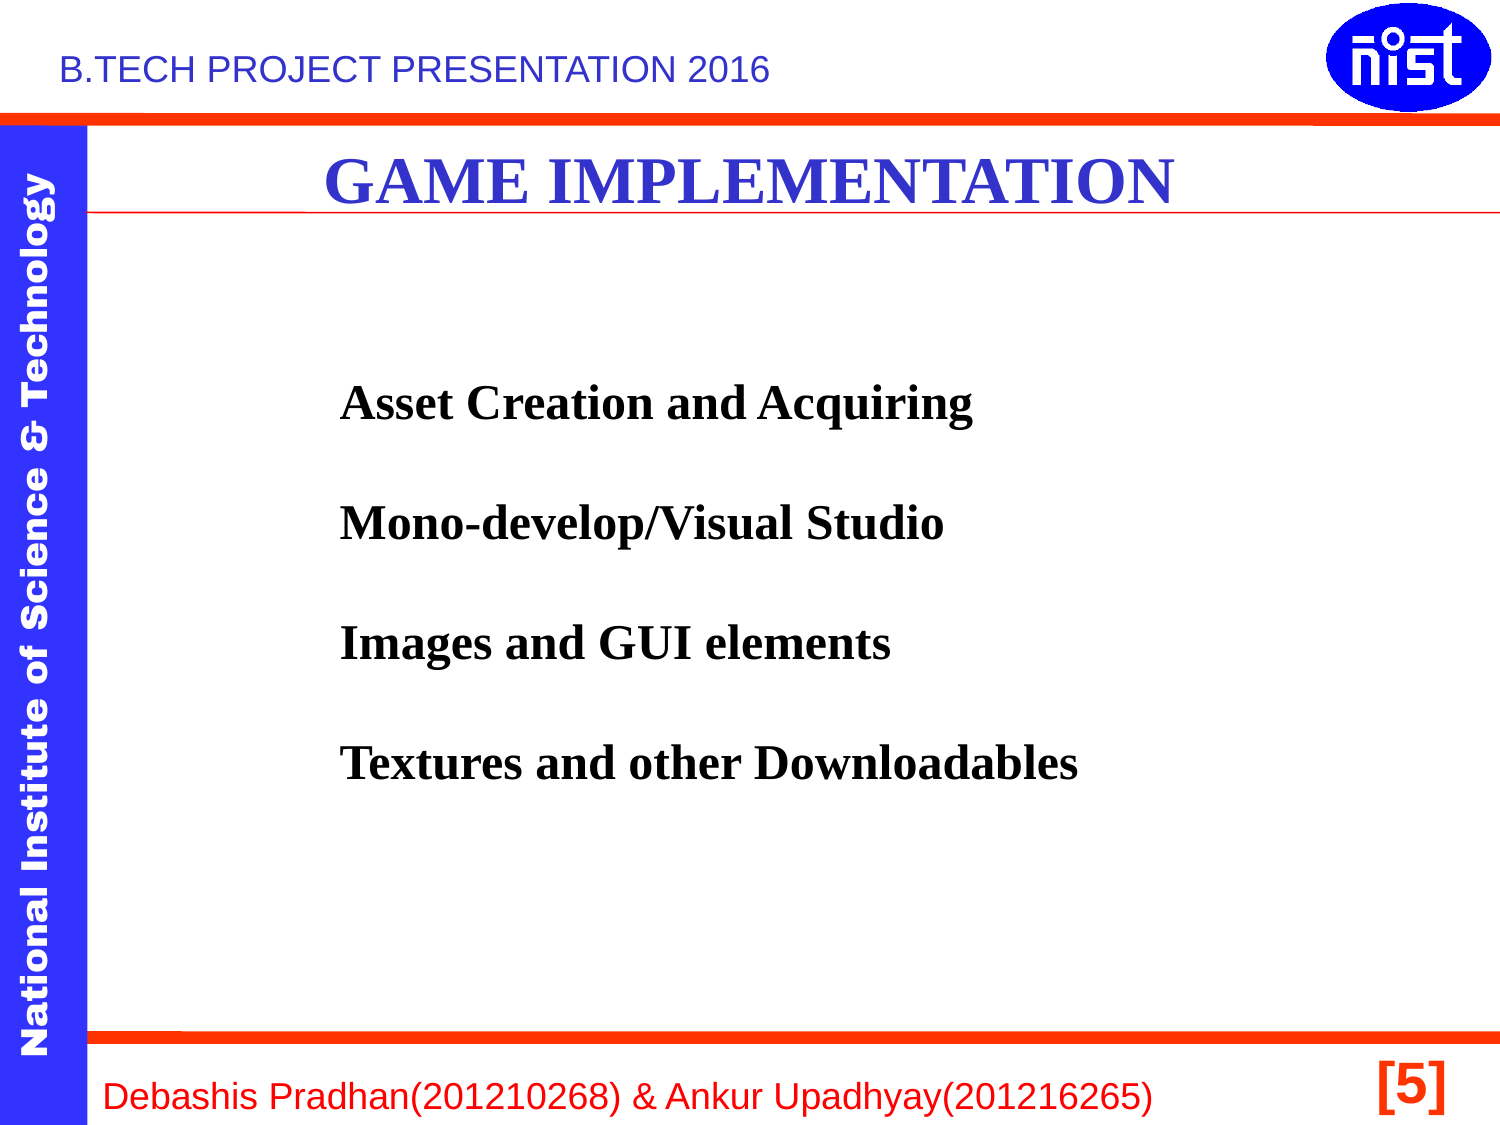

B.TECH PROJECT PRESENTATION 2016
GAME IMPLEMENTATION
Asset Creation and Acquiring

Mono-develop/Visual Studio

Images and GUI elements

Textures and other Downloadables
Debashis Pradhan(201210268) & Ankur Upadhyay(201216265)